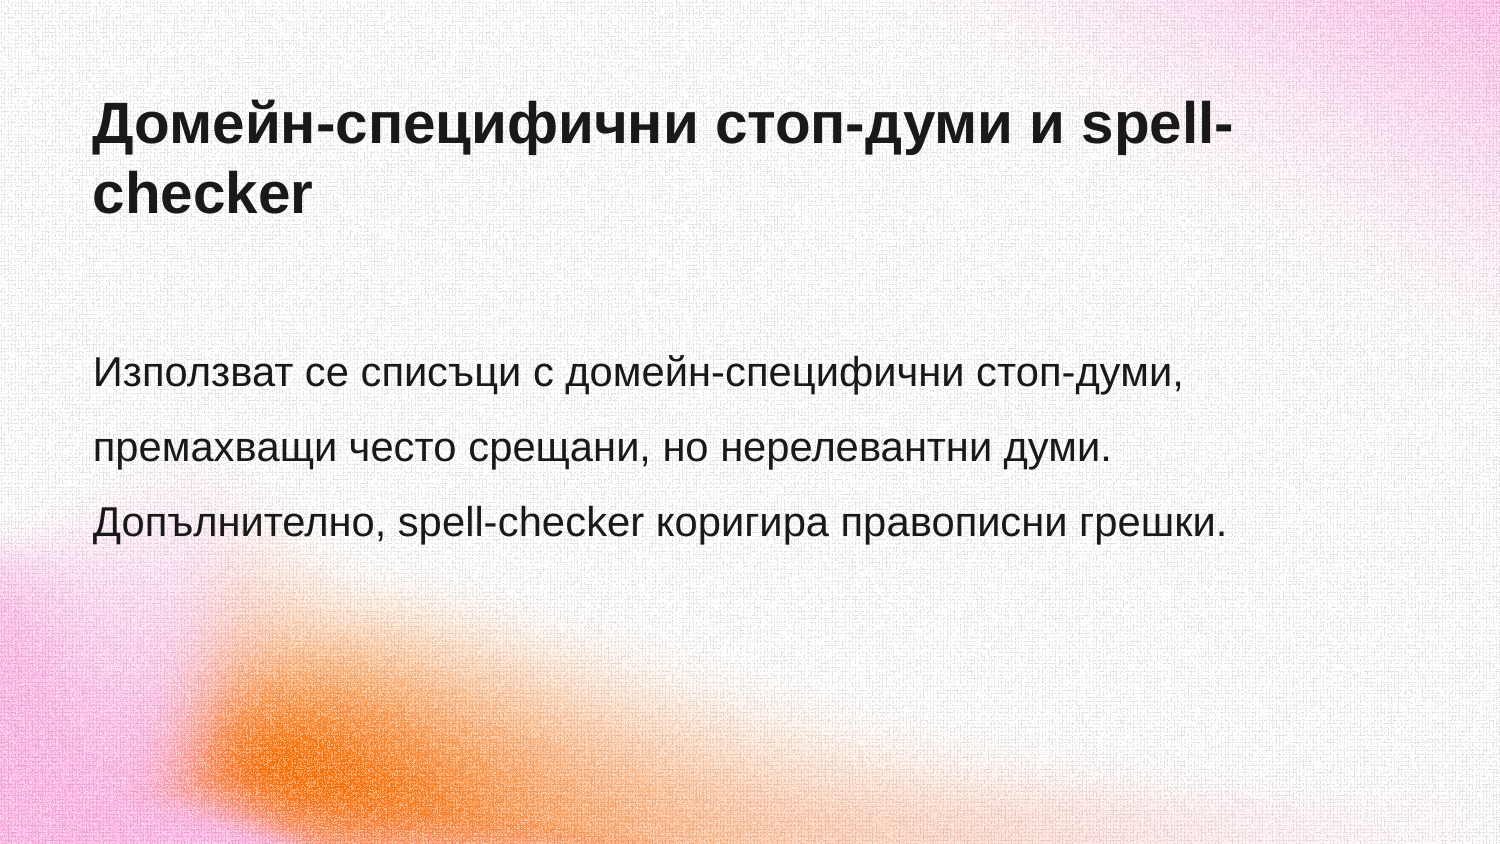

Домейн-специфични стоп-думи и spell-checker
Използват се списъци с домейн-специфични стоп-думи, премахващи често срещани, но нерелевантни думи. Допълнително, spell-checker коригира правописни грешки.